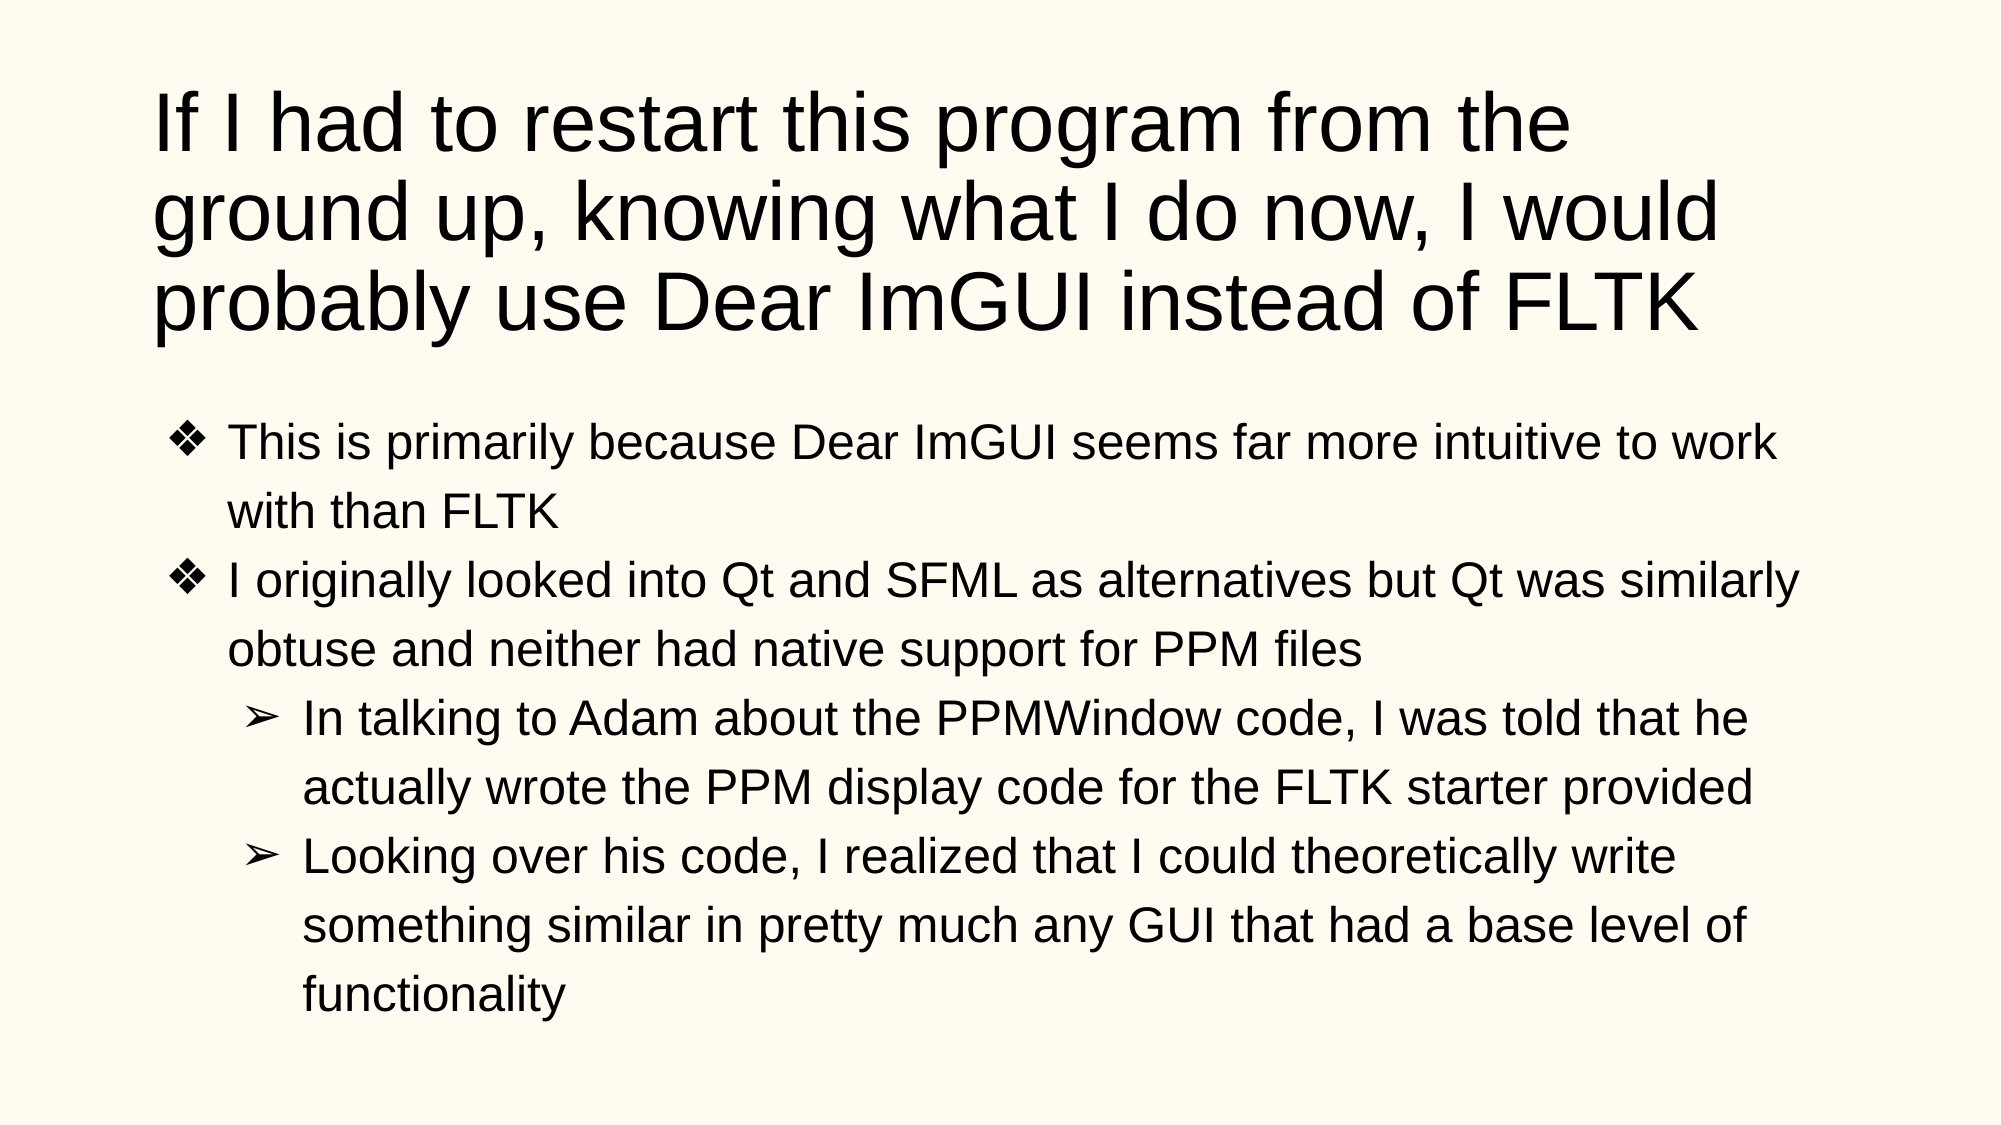

# If I had to restart this program from the ground up, knowing what I do now, I would probably use Dear ImGUI instead of FLTK
This is primarily because Dear ImGUI seems far more intuitive to work with than FLTK
I originally looked into Qt and SFML as alternatives but Qt was similarly obtuse and neither had native support for PPM files
In talking to Adam about the PPMWindow code, I was told that he actually wrote the PPM display code for the FLTK starter provided
Looking over his code, I realized that I could theoretically write something similar in pretty much any GUI that had a base level of functionality